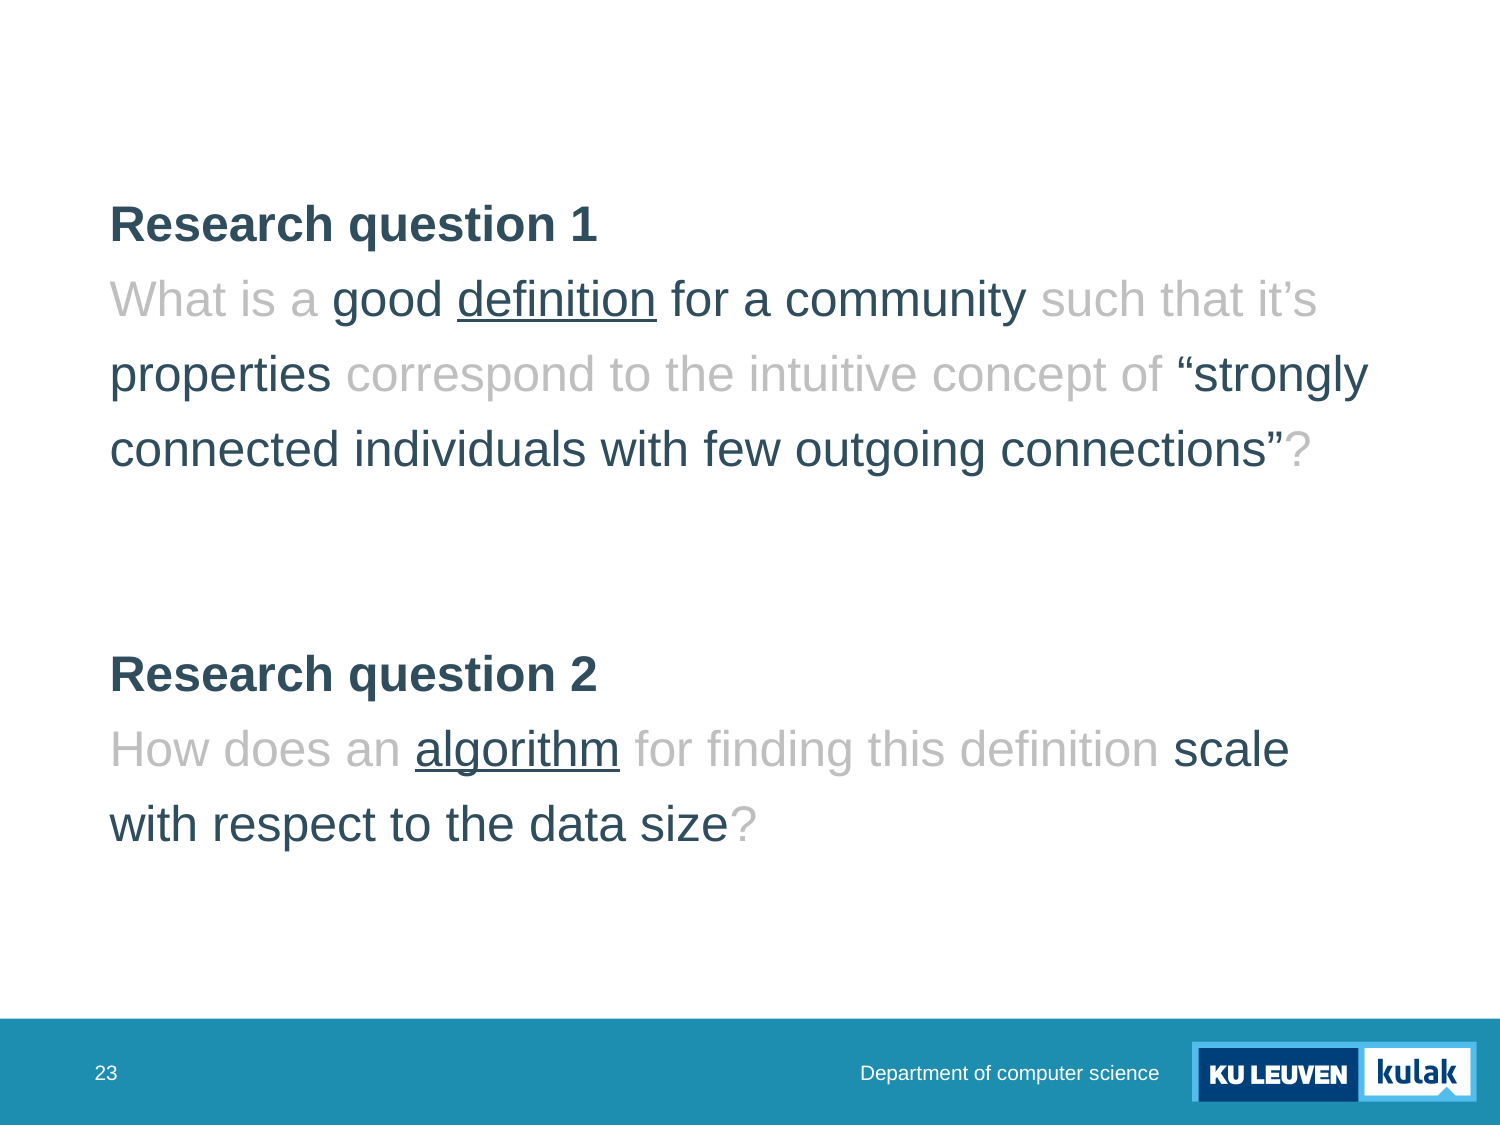

Research question 1
What is a good definition for a community such that it’s properties correspond to the intuitive concept of “strongly connected individuals with few outgoing connections”?

Research question 2
How does an algorithm for finding this definition scale with respect to the data size?
Department of computer science
23